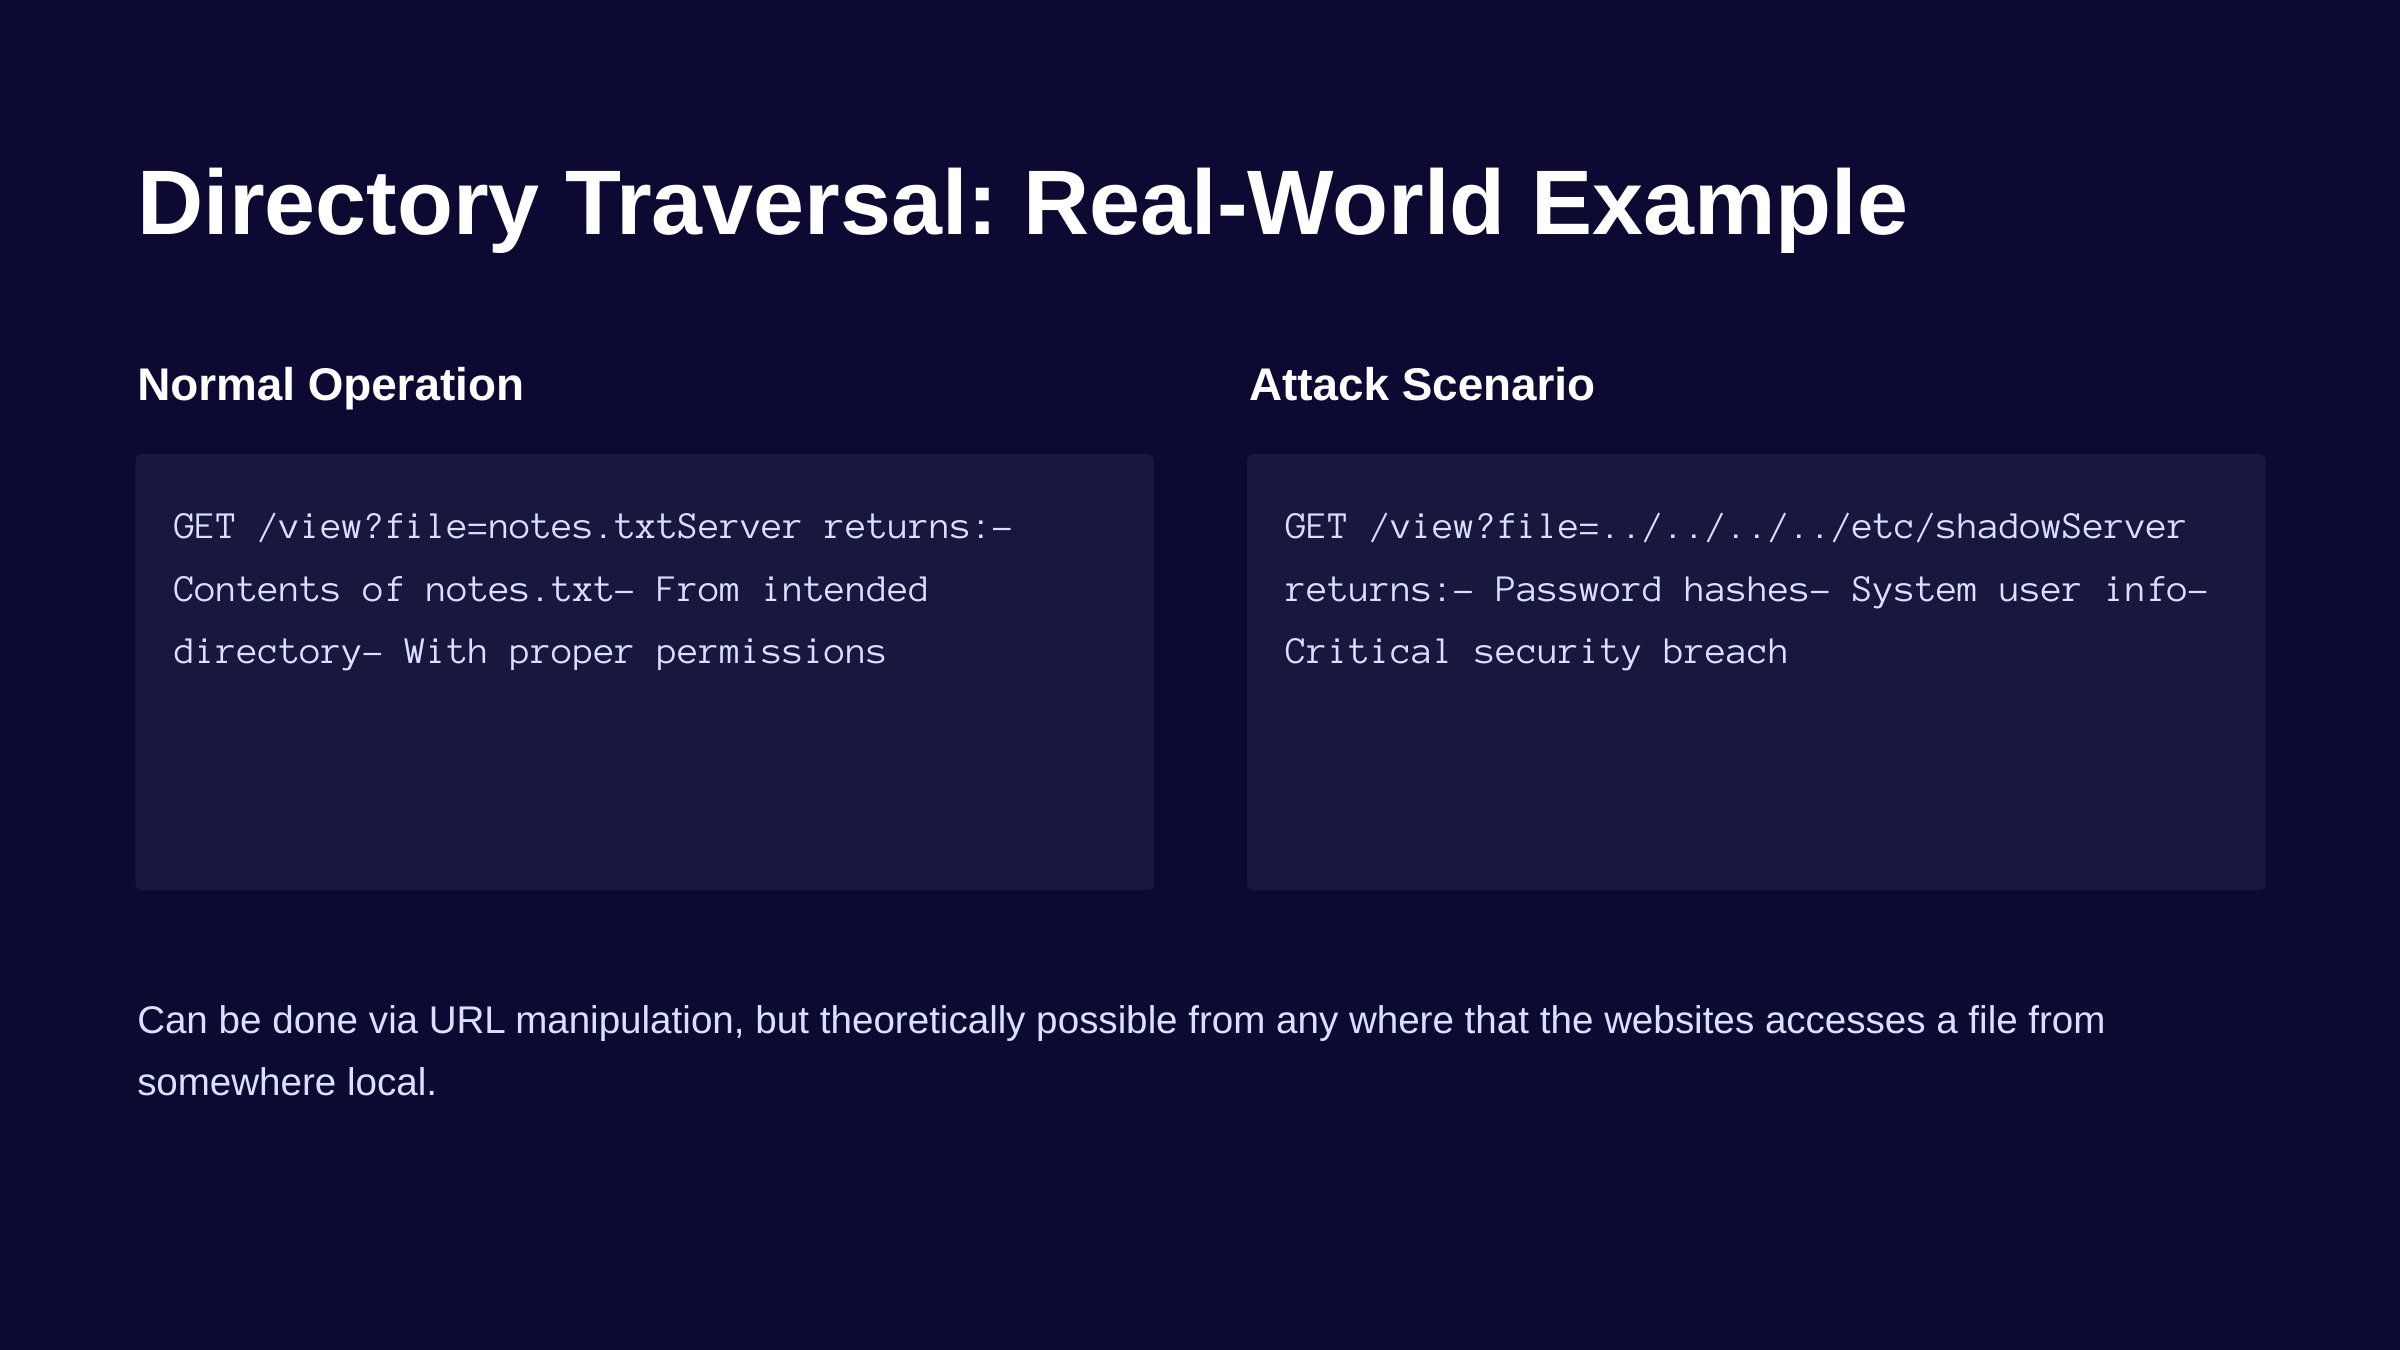

Directory Traversal: Real-World Example
Normal Operation
Attack Scenario

GET /view?file=notes.txtServer returns:- Contents of notes.txt- From intended directory- With proper permissions
GET /view?file=../../../../etc/shadowServer returns:- Password hashes- System user info- Critical security breach
Can be done via URL manipulation, but theoretically possible from any where that the websites accesses a file from somewhere local.